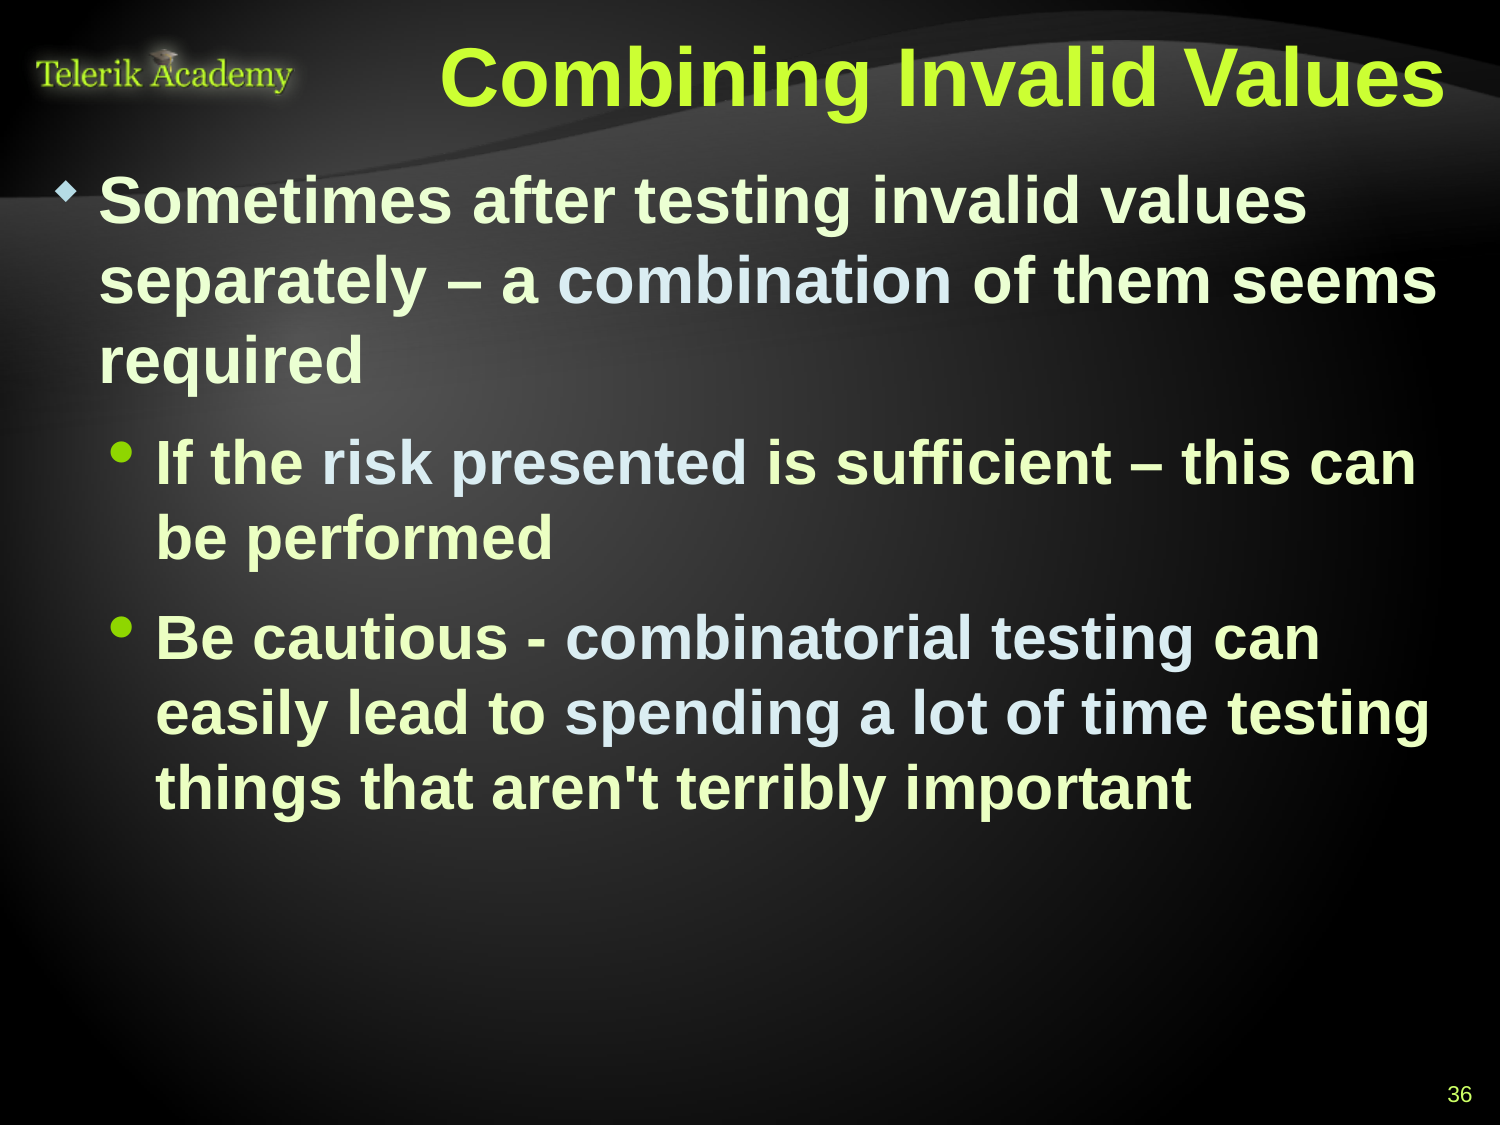

# Combining Invalid Values
Sometimes after testing invalid values separately – a combination of them seems required
If the risk presented is sufficient – this can be performed
Be cautious - combinatorial testing can easily lead to spending a lot of time testing things that aren't terribly important
36